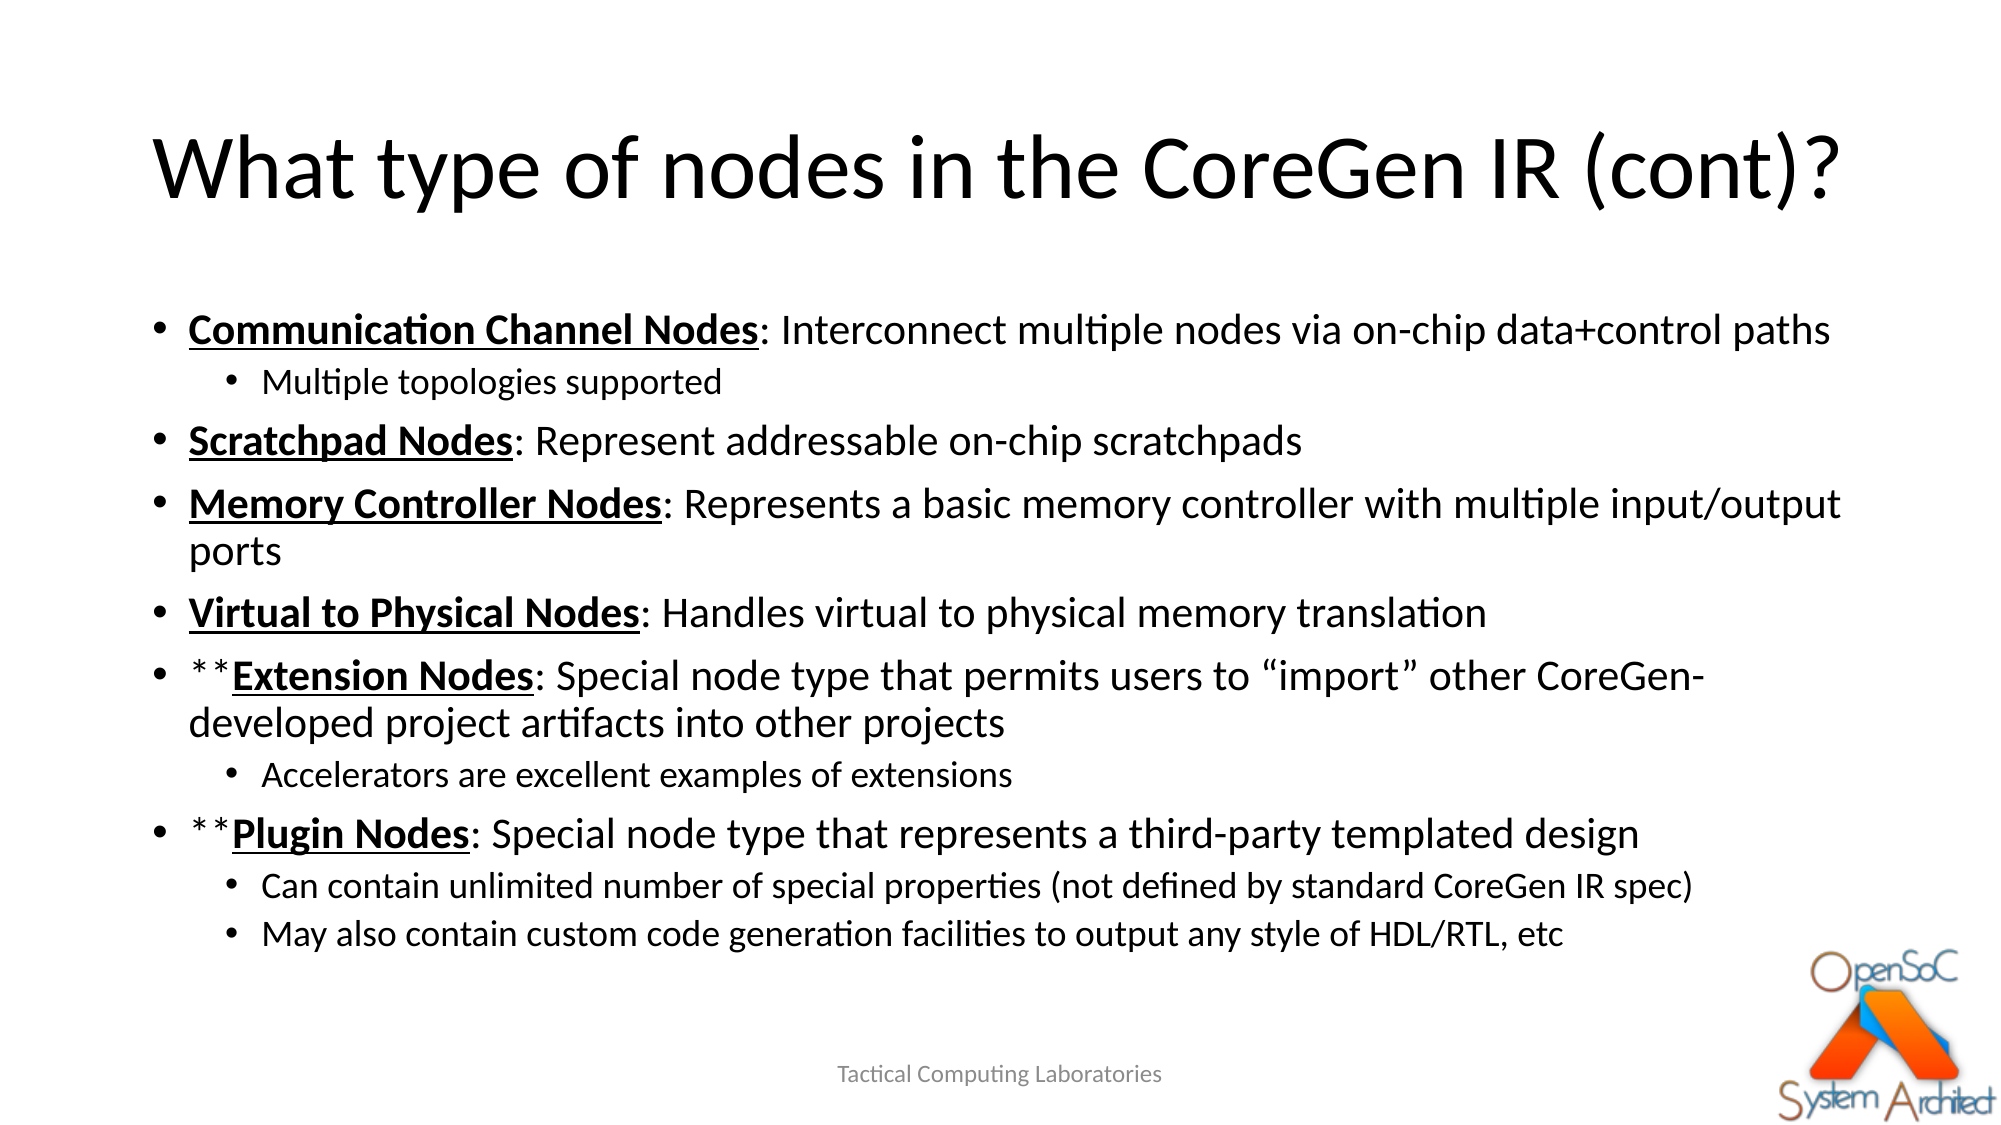

# What type of nodes in the CoreGen IR (cont)?
Communication Channel Nodes: Interconnect multiple nodes via on-chip data+control paths
Multiple topologies supported
Scratchpad Nodes: Represent addressable on-chip scratchpads
Memory Controller Nodes: Represents a basic memory controller with multiple input/output ports
Virtual to Physical Nodes: Handles virtual to physical memory translation
**Extension Nodes: Special node type that permits users to “import” other CoreGen-developed project artifacts into other projects
Accelerators are excellent examples of extensions
**Plugin Nodes: Special node type that represents a third-party templated design
Can contain unlimited number of special properties (not defined by standard CoreGen IR spec)
May also contain custom code generation facilities to output any style of HDL/RTL, etc
Tactical Computing Laboratories